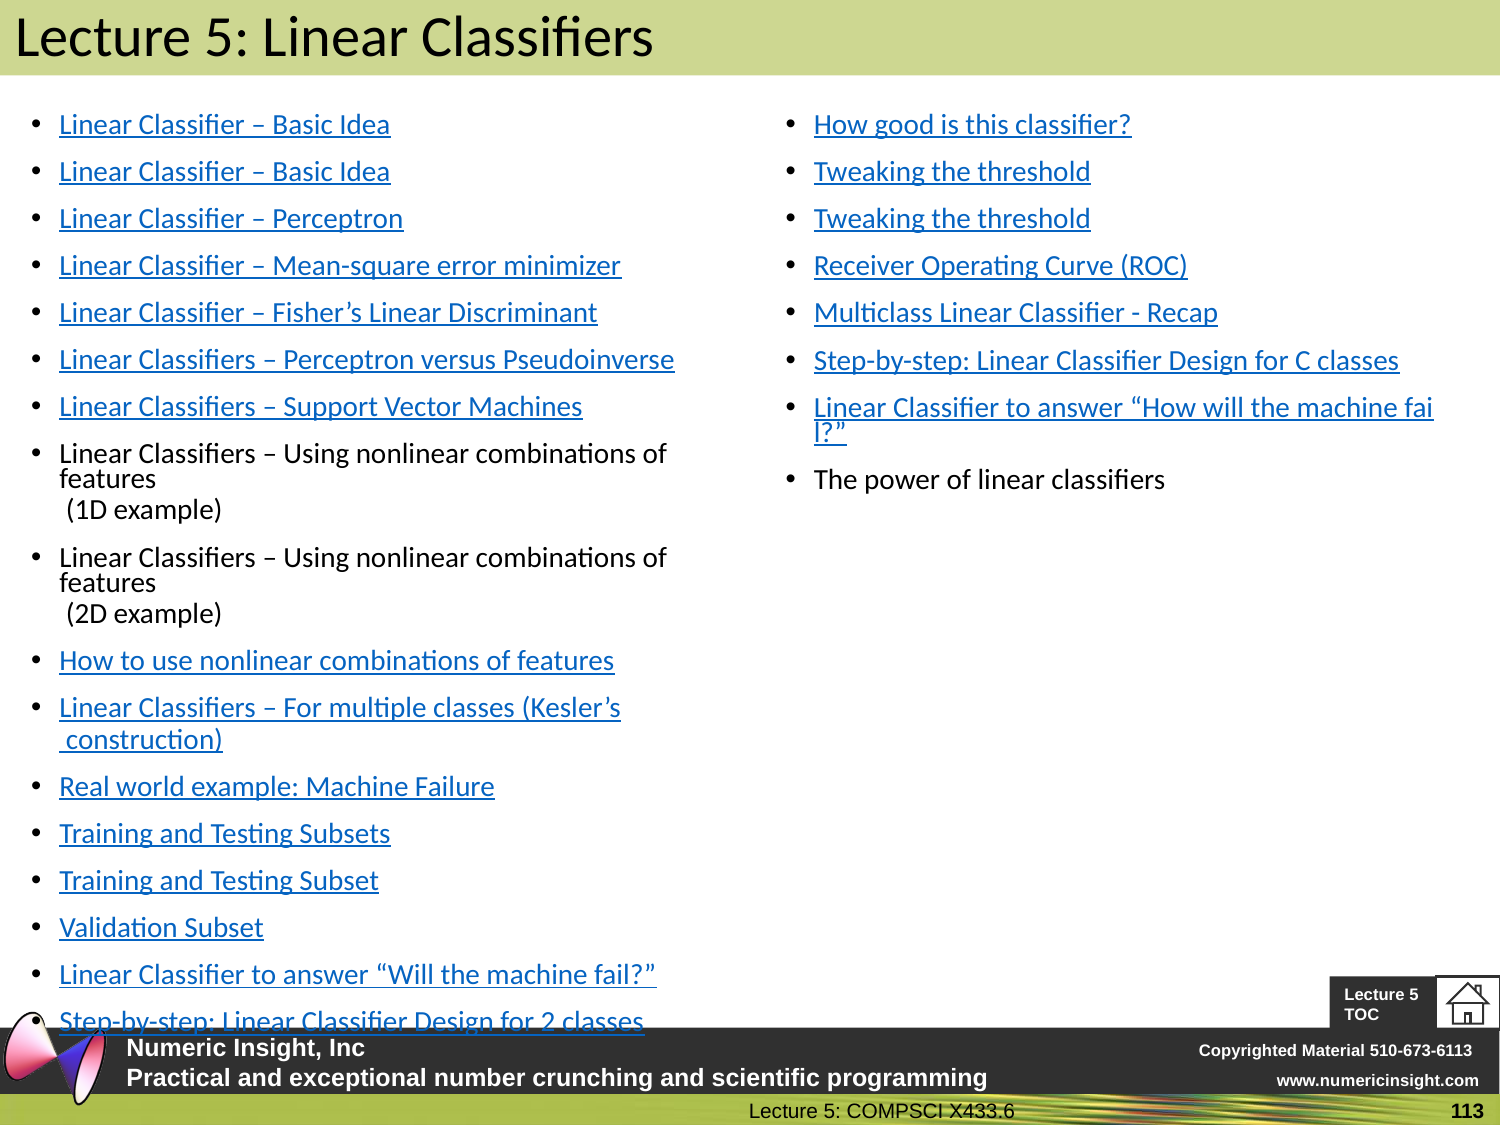

# Lecture 5: Linear Classifiers
Linear Classifier – Basic Idea
Linear Classifier – Basic Idea
Linear Classifier – Perceptron
Linear Classifier – Mean-square error minimizer
Linear Classifier – Fisher’s Linear Discriminant
Linear Classifiers – Perceptron versus Pseudoinverse
Linear Classifiers – Support Vector Machines
Linear Classifiers – Using nonlinear combinations of features (1D example)
Linear Classifiers – Using nonlinear combinations of features (2D example)
How to use nonlinear combinations of features
Linear Classifiers – For multiple classes (Kesler’s construction)
Real world example: Machine Failure
Training and Testing Subsets
Training and Testing Subset
Validation Subset
Linear Classifier to answer “Will the machine fail?”
Step-by-step: Linear Classifier Design for 2 classes
How good is this classifier?
Tweaking the threshold
Tweaking the threshold
Receiver Operating Curve (ROC)
Multiclass Linear Classifier - Recap
Step-by-step: Linear Classifier Design for C classes
Linear Classifier to answer “How will the machine fail?”
The power of linear classifiers